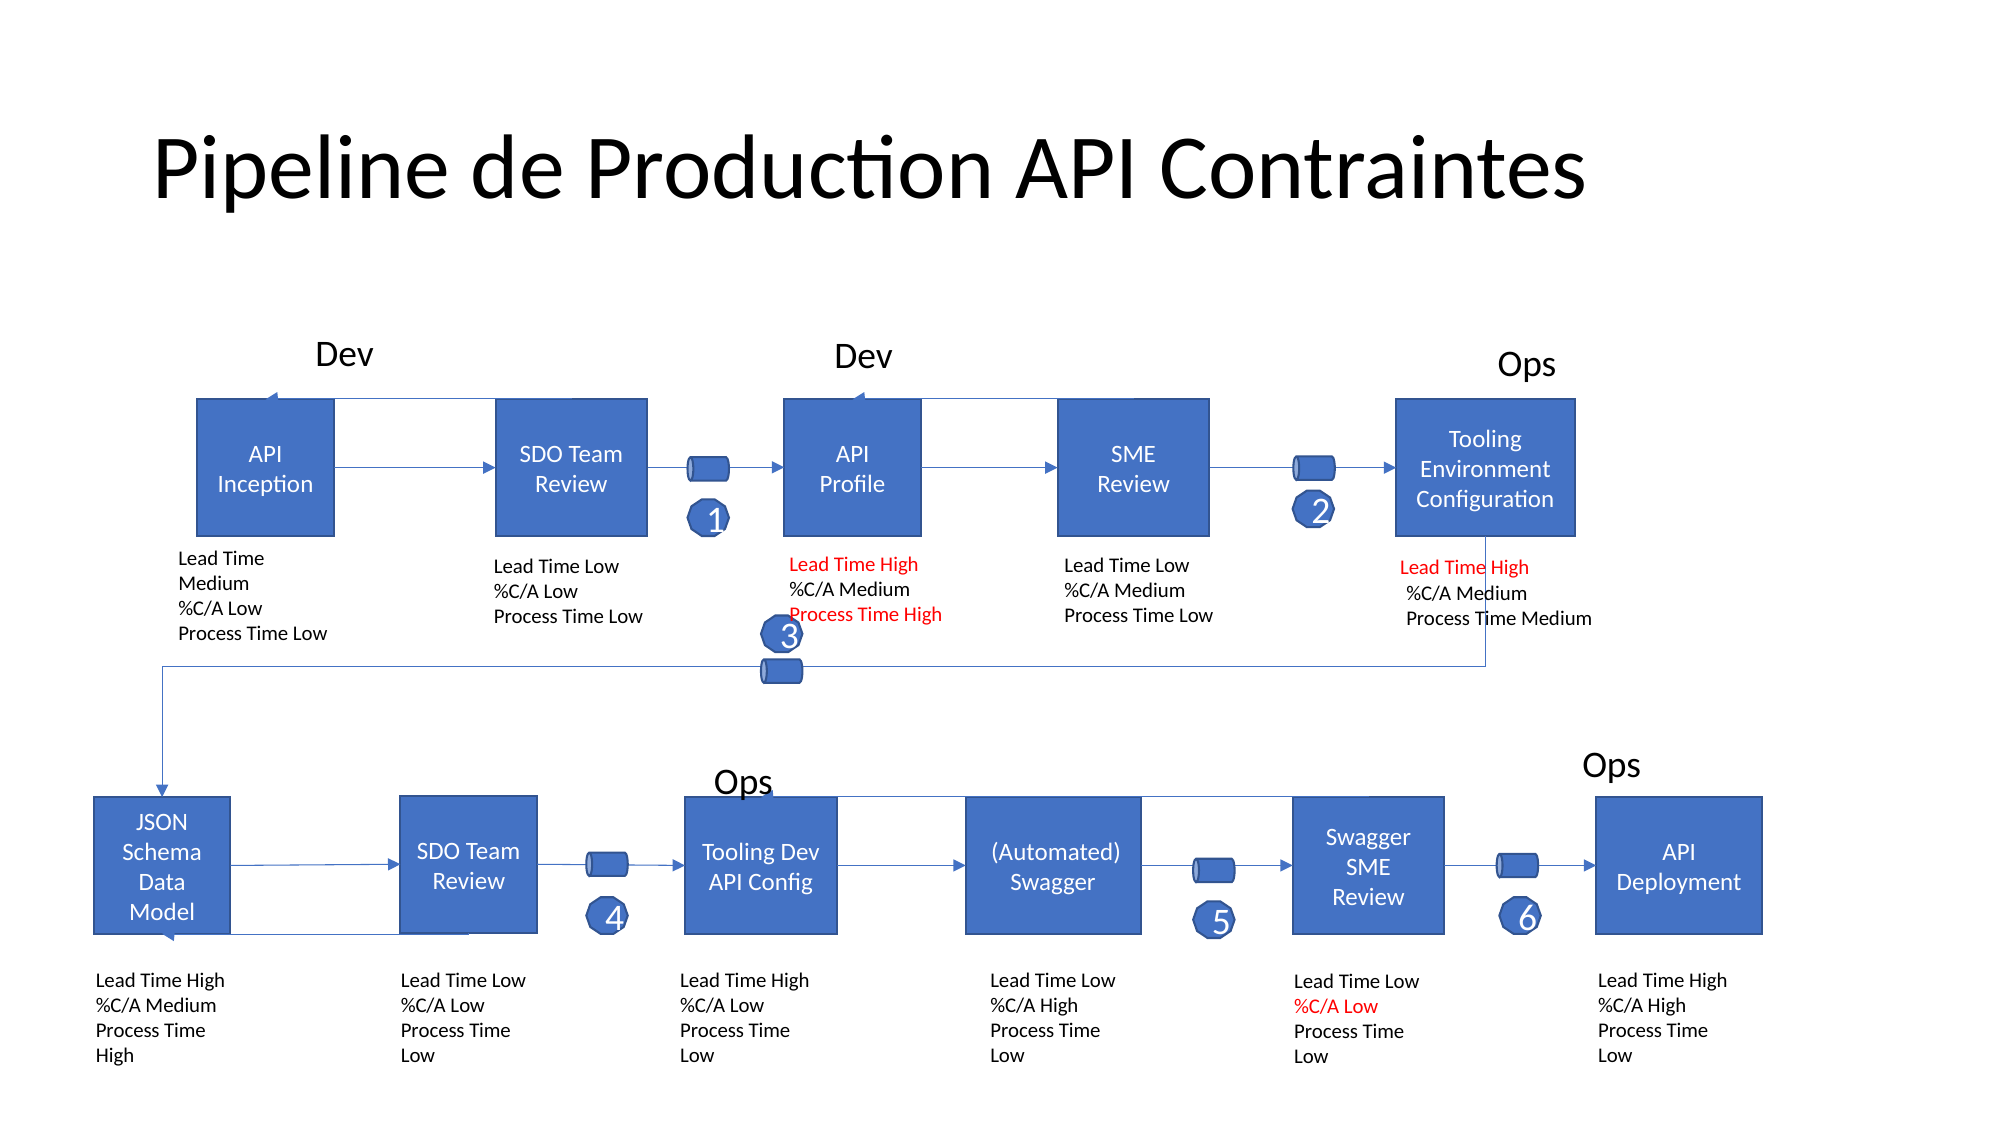

# Pipeline de Production API Contraintes
Dev
Dev
Ops
API
Inception
SDO Team
Review
API
Profile
SME
Review
Tooling Environment
Configuration

2
1
Lead Time Medium
%C/A Low
Process Time Low
Lead Time High
%C/A Medium
Process Time High

Lead Time Low
%C/A Medium
Process Time Low

Lead Time Low
%C/A Low
Process Time Low
Lead Time High
%C/A Medium
Process Time Medium
3

Ops
Ops
SDO Team
Review
JSON Schema Data Model
Tooling Dev
API Config
 (Automated)
Swagger
Swagger SME
Review
API Deployment

4
6
5
Lead Time High
%C/A Medium
Process Time High
Lead Time Low
%C/A Low
Process Time Low
Lead Time High
%C/A Low
Process Time Low
Lead Time Low
%C/A High
Process Time Low
Lead Time High
%C/A High
Process Time Low
Lead Time Low
%C/A Low
Process Time Low